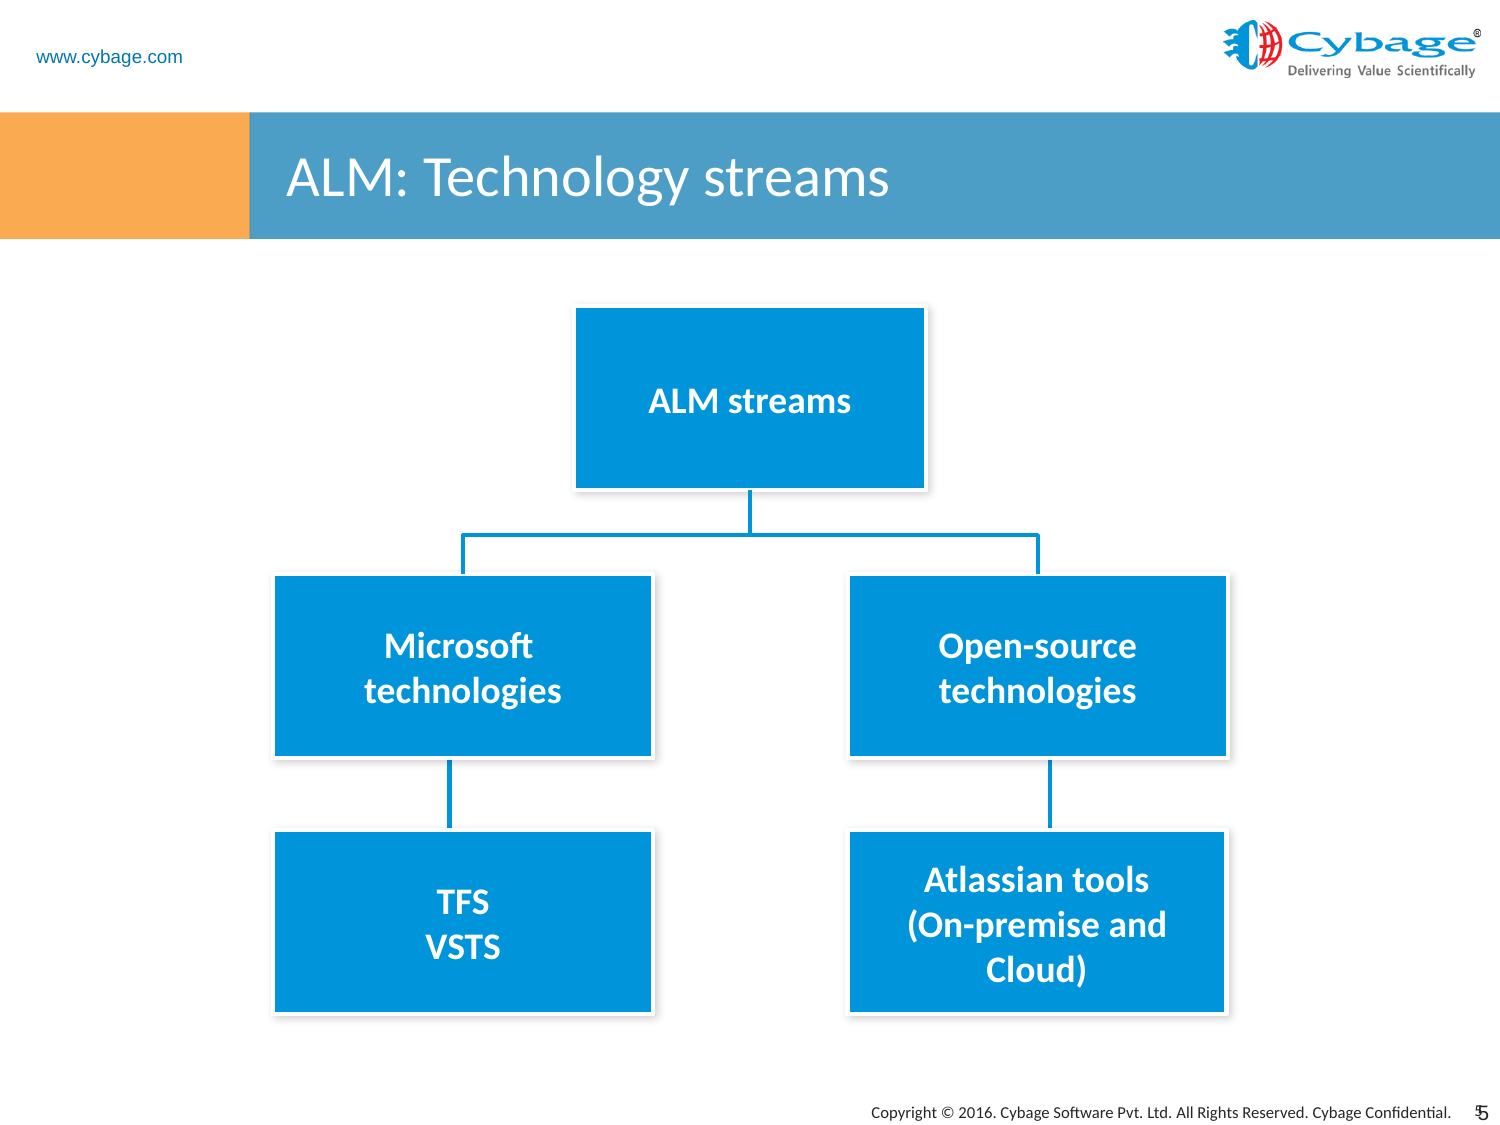

# ALM: Technology streams
ALM streams
Microsoft
technologies
TFS
VSTS
Open-source technologies

Atlassian tools
(On-premise and Cloud)
5